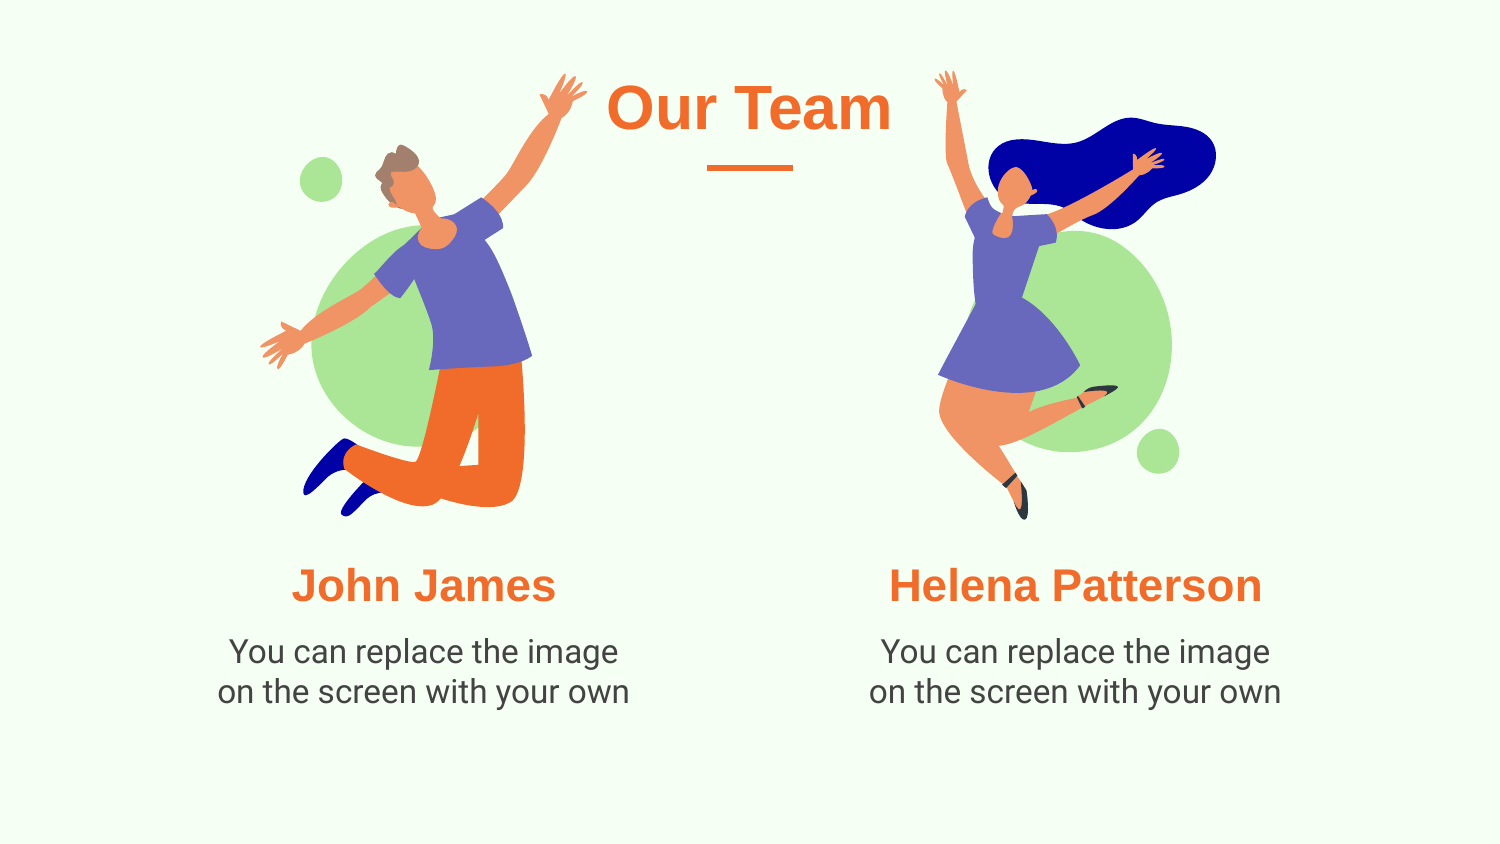

# Our Team

John James
Helena Patterson
You can replace the image on the screen with your own
You can replace the image on the screen with your own